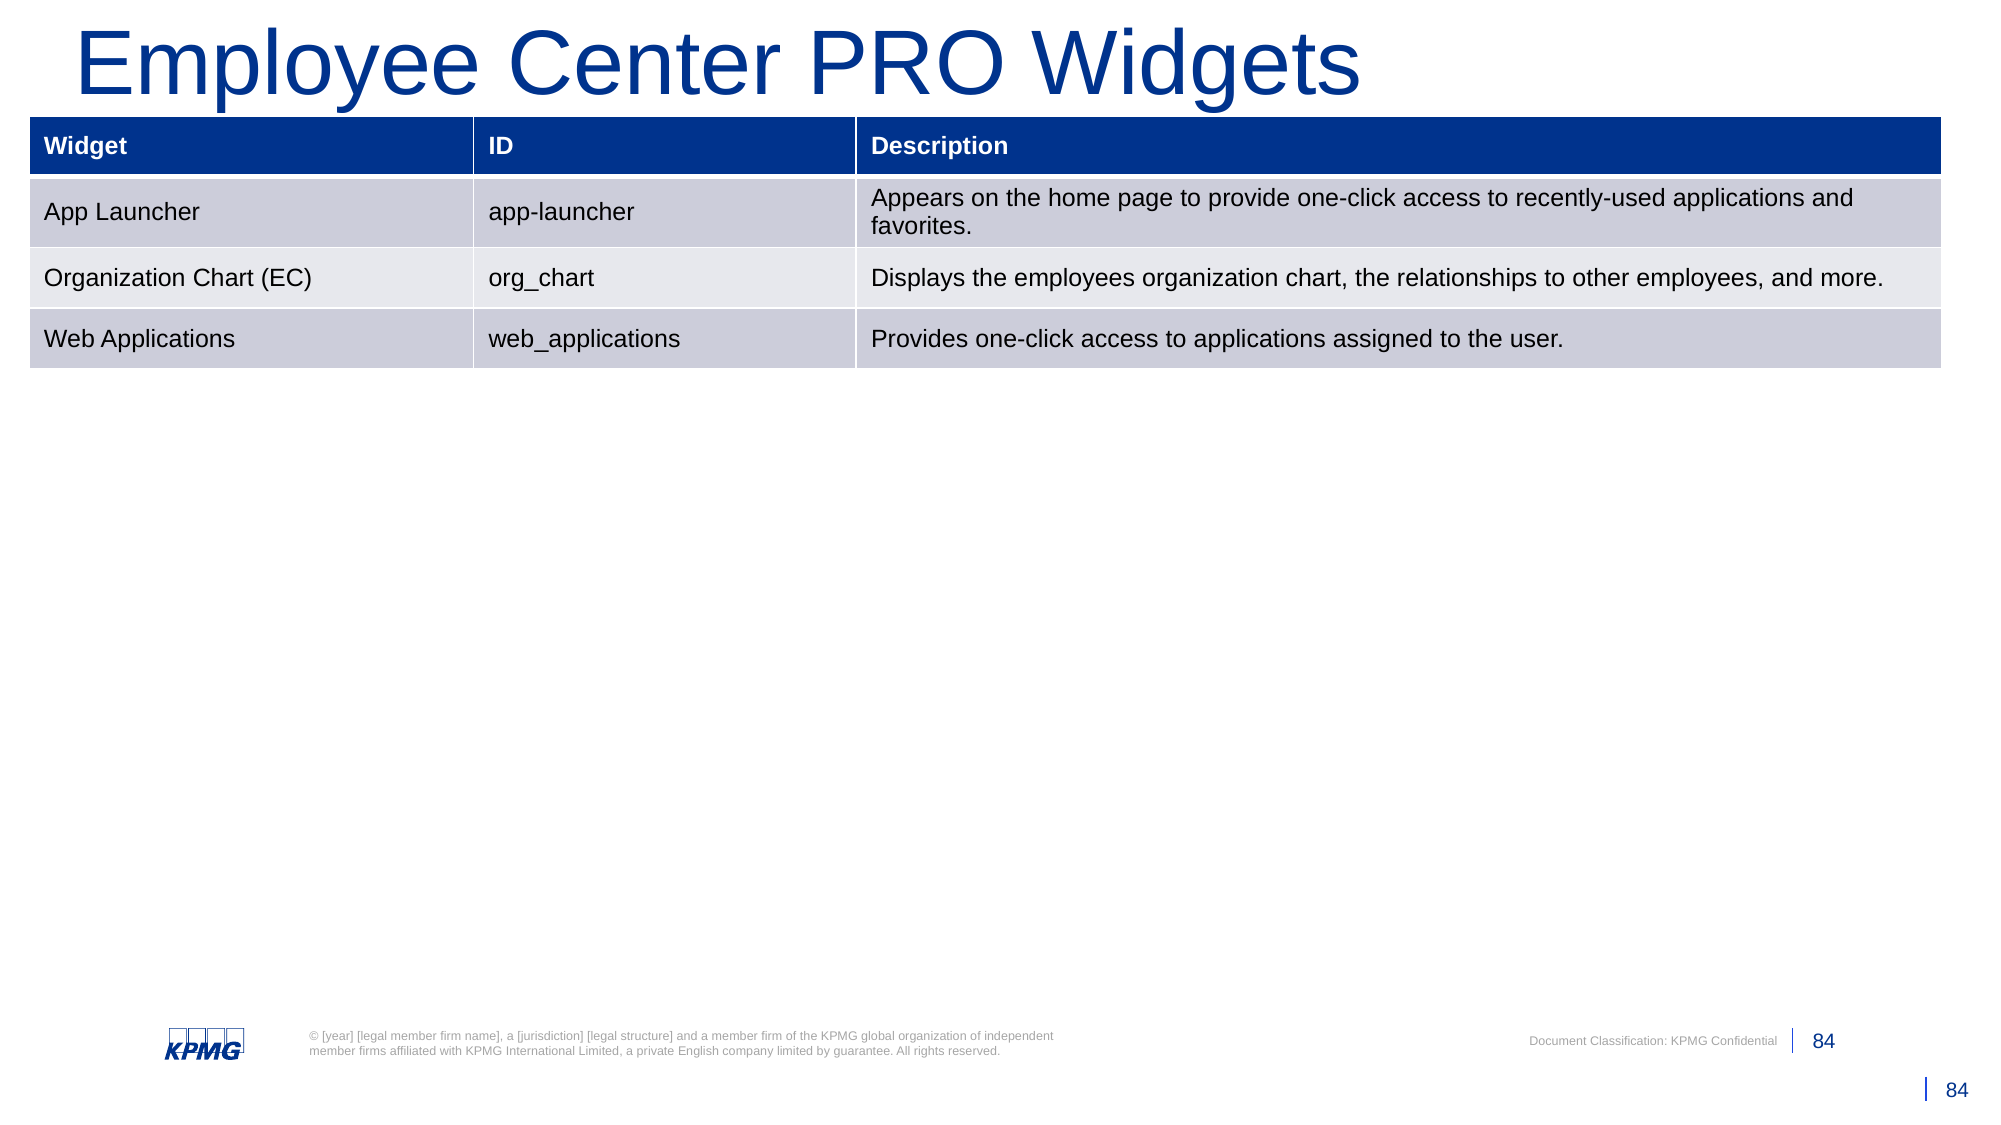

# Employee Center PRO Widgets
| Widget | ID | Description |
| --- | --- | --- |
| App Launcher | app-launcher | Appears on the home page to provide one-click access to recently-used applications and favorites. |
| Organization Chart (EC) | org\_chart | Displays the employees organization chart, the relationships to other employees, and more. |
| Web Applications | web\_applications | Provides one-click access to applications assigned to the user. |